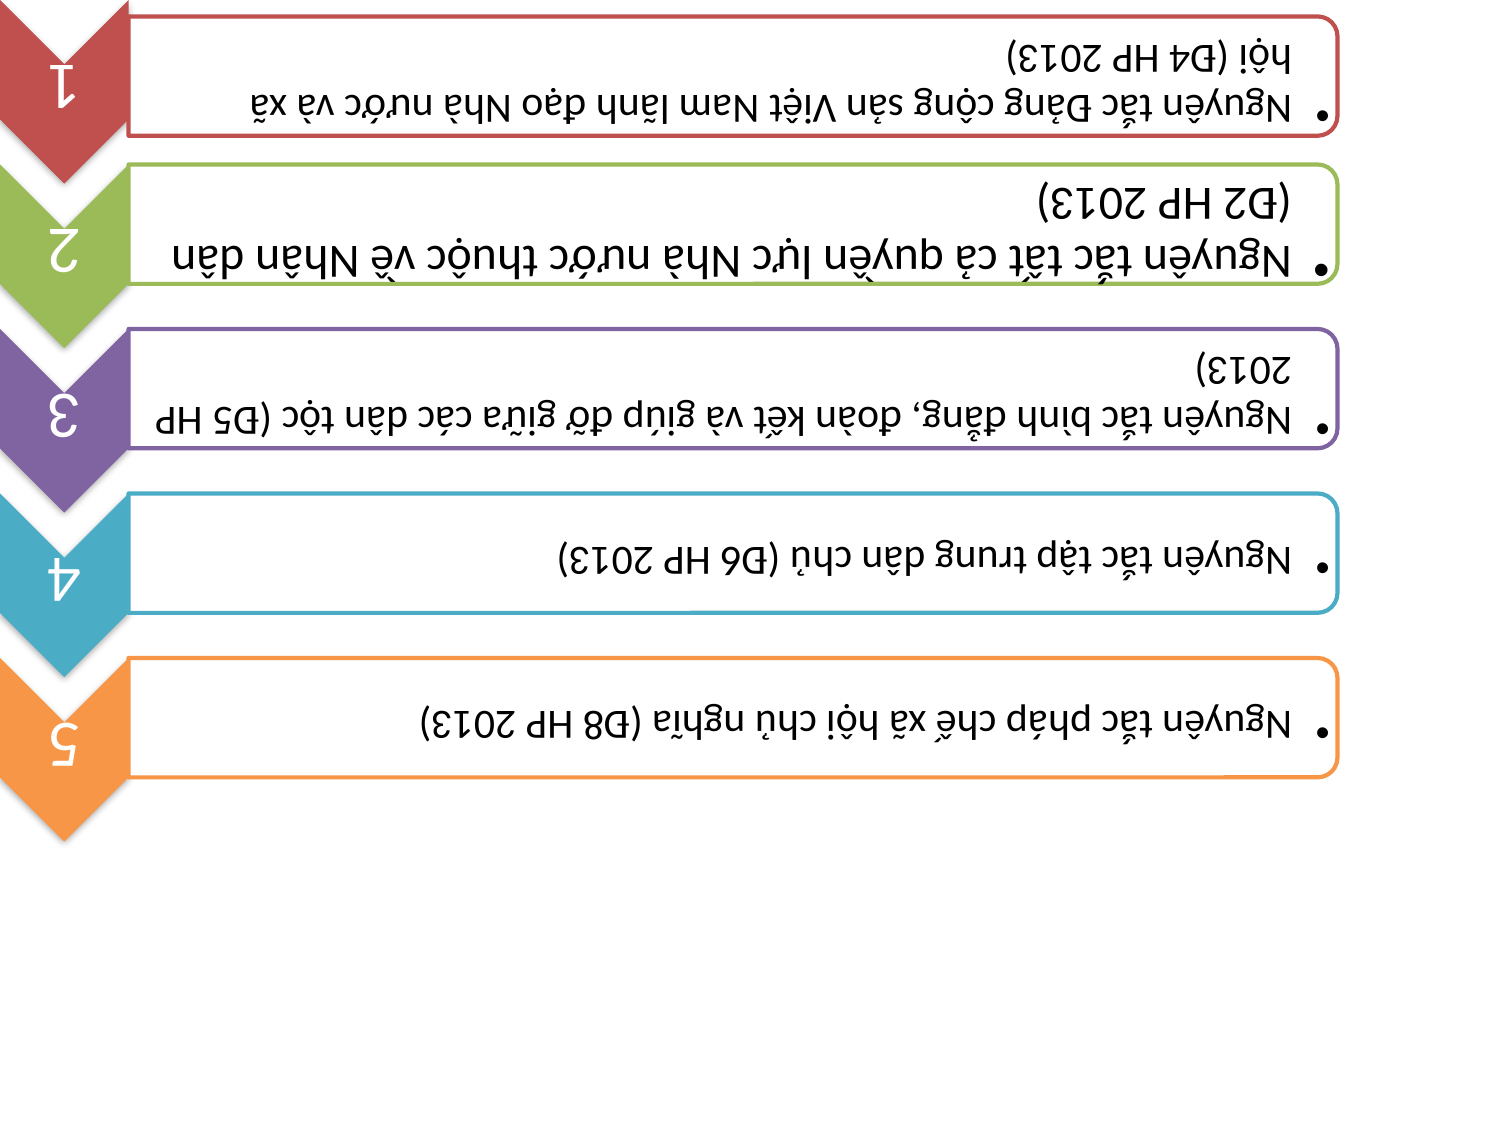

Nguyên tắc tổ chức và hoạt động của BMNN
1
Nguyên tắc Đảng cộng sản Việt Nam lãnh đạo Nhà nước và xã hội (Đ4 HP 2013)
2
Nguyên tắc tất cả quyền lực Nhà nước thuộc về Nhân dân (Đ2 HP 2013)
3
Nguyên tắc bình đẳng, đoàn kết và giúp đỡ giữa các dân tộc (Đ5 HP 2013)
4
Nguyên tắc tập trung dân chủ (Đ6 HP 2013)
5
Nguyên tắc pháp chế xã hội chủ nghĩa (Đ8 HP 2013)